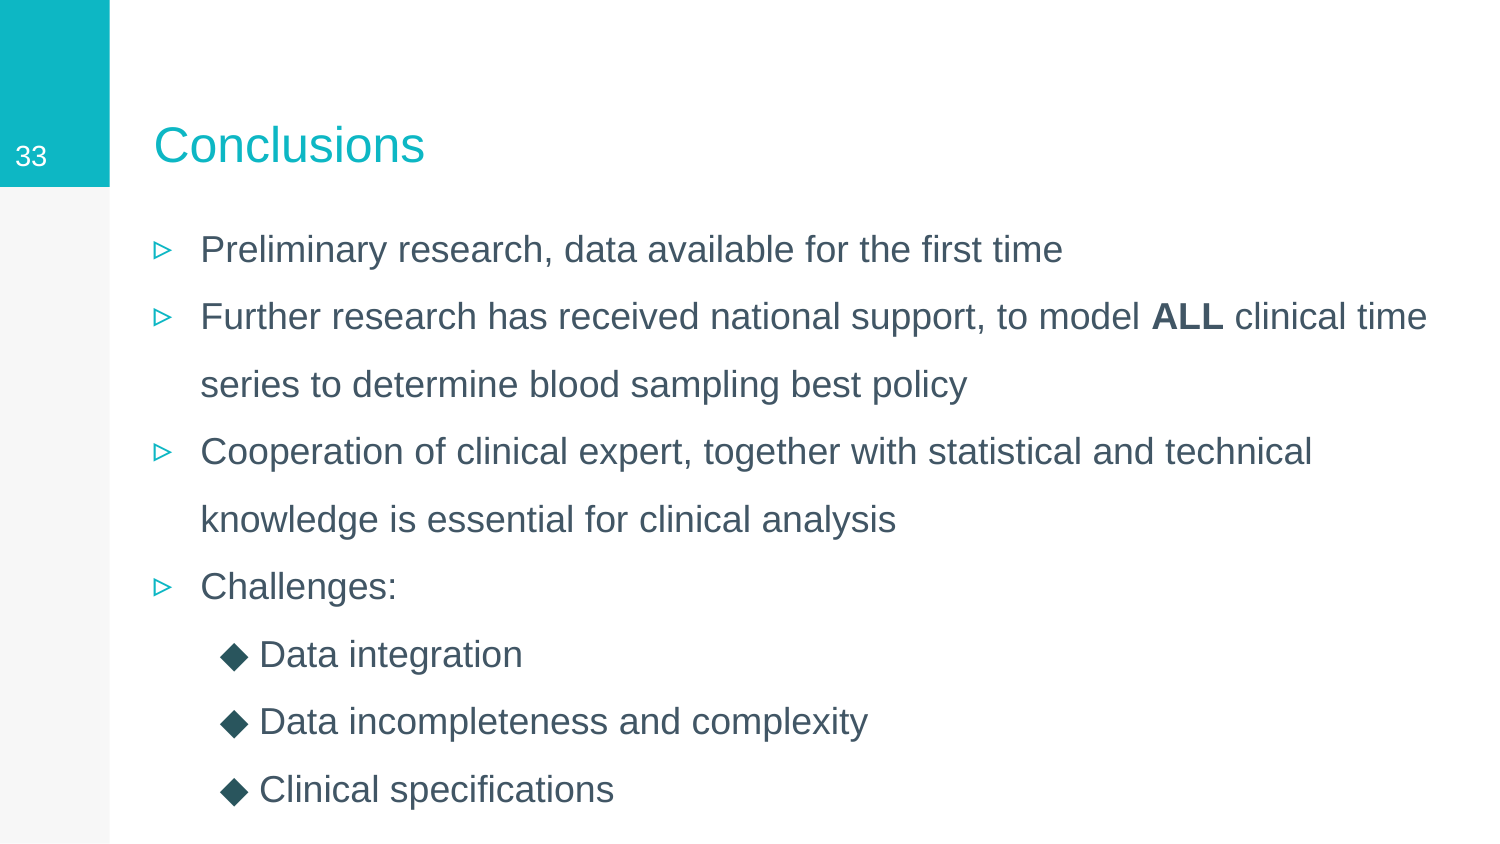

33
# Conclusions
Preliminary research, data available for the first time
Further research has received national support, to model ALL clinical time series to determine blood sampling best policy
Cooperation of clinical expert, together with statistical and technical knowledge is essential for clinical analysis
Challenges:
Ma*◆ Data integration
Ma*◆ Data incompleteness and complexity
Ma*◆ Clinical specifications